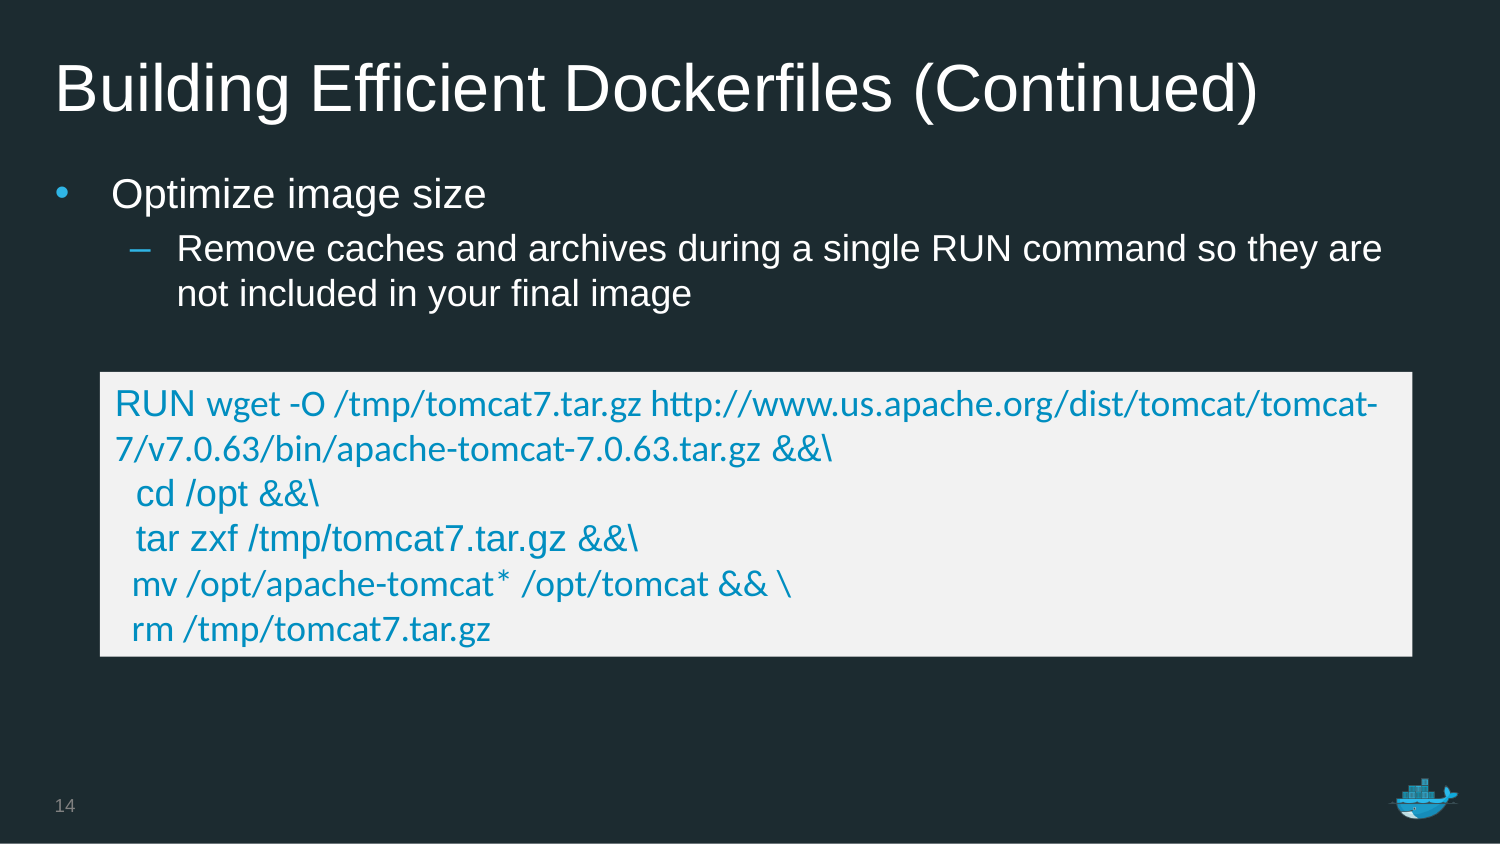

# Building Efficient Dockerfiles (Continued)
Optimize image size
Remove caches and archives during a single RUN command so they are not included in your final image
RUN wget -O /tmp/tomcat7.tar.gz http://www.us.apache.org/dist/tomcat/tomcat-7/v7.0.63/bin/apache-tomcat-7.0.63.tar.gz &&\
  cd /opt &&\
  tar zxf /tmp/tomcat7.tar.gz &&\
  mv /opt/apache-tomcat* /opt/tomcat && \
  rm /tmp/tomcat7.tar.gz
14